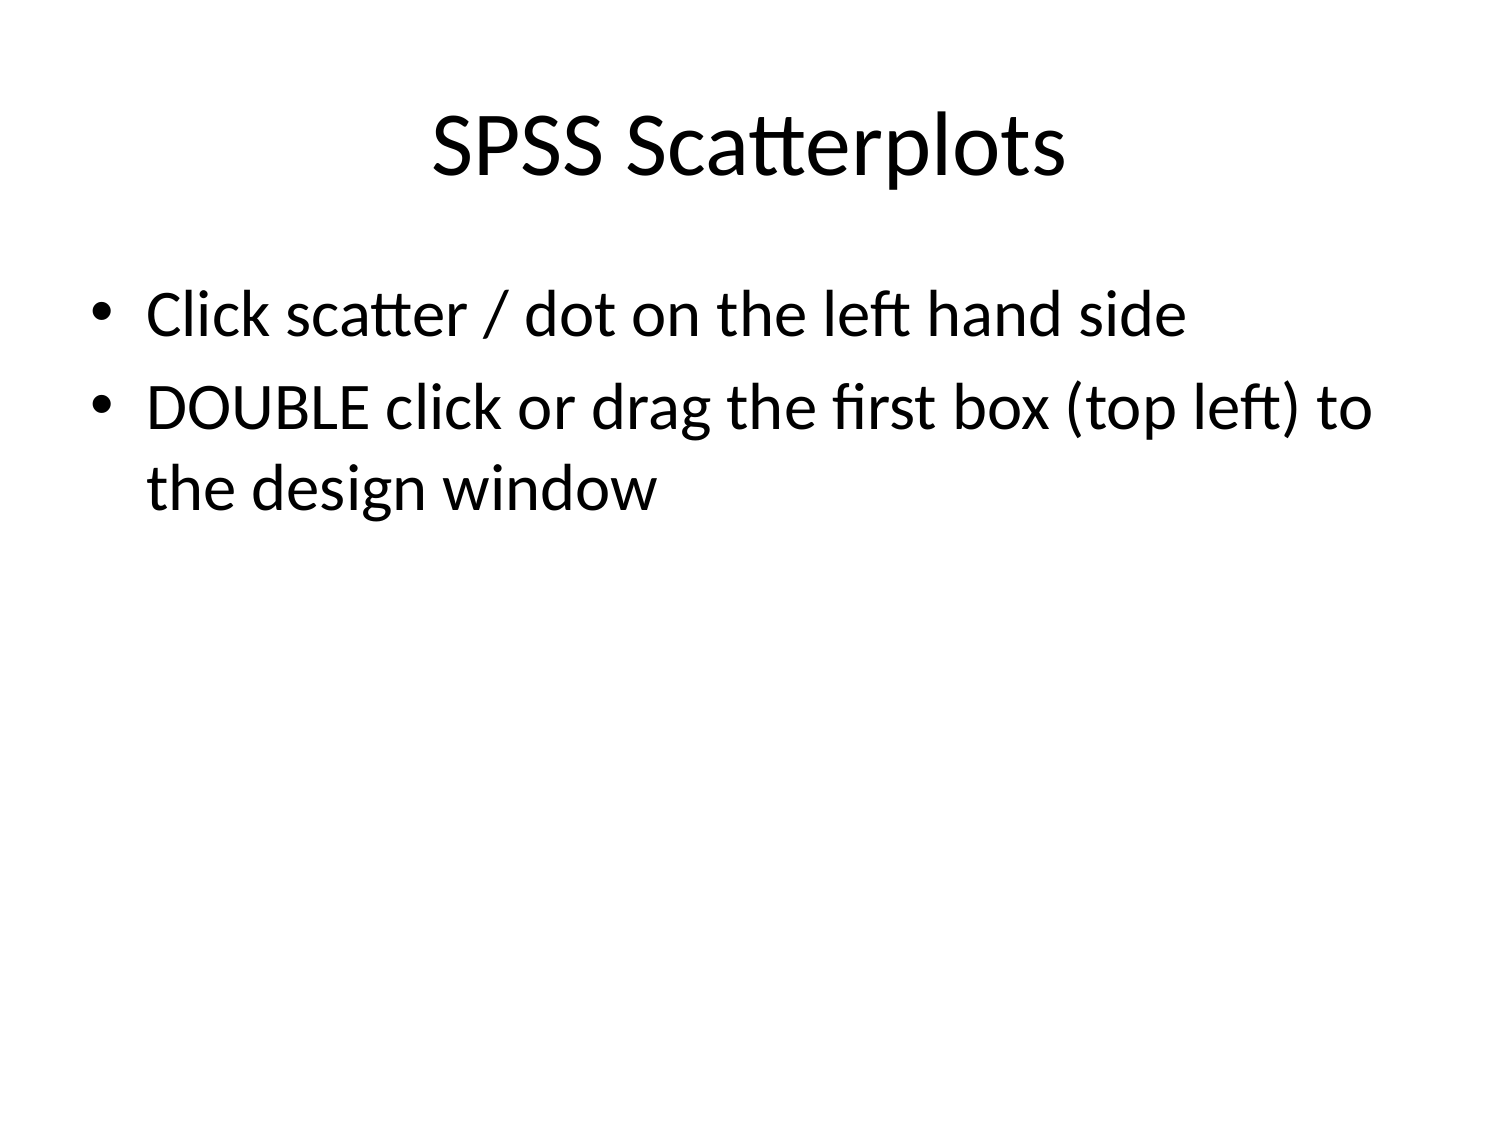

# SPSS Scatterplots
Click scatter / dot on the left hand side
DOUBLE click or drag the first box (top left) to the design window